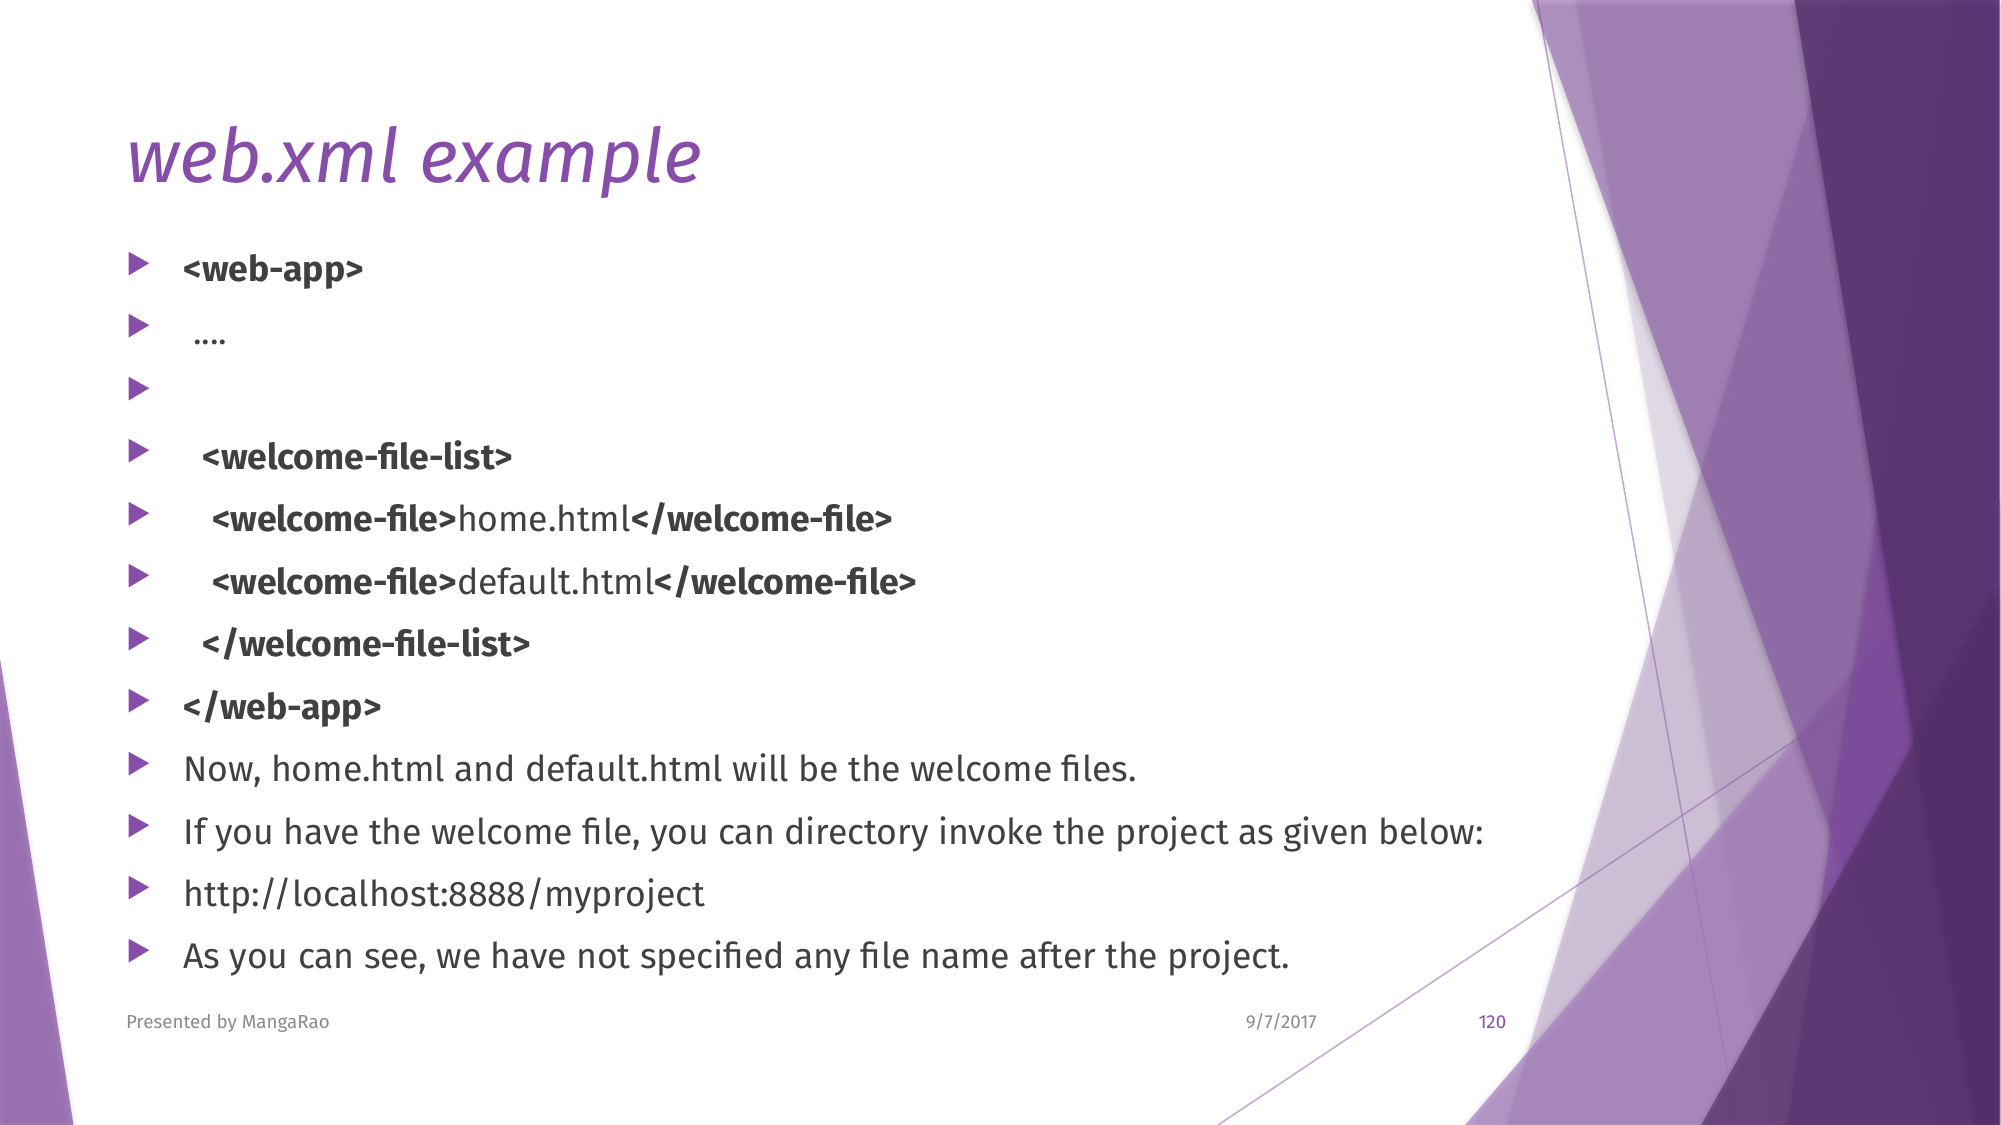

# web.xml example
<web-app>
 ....

  <welcome-file-list>
   <welcome-file>home.html</welcome-file>
   <welcome-file>default.html</welcome-file>
  </welcome-file-list>
</web-app>
Now, home.html and default.html will be the welcome files.
If you have the welcome file, you can directory invoke the project as given below:
http://localhost:8888/myproject
As you can see, we have not specified any file name after the project.
Presented by MangaRao
9/7/2017
120